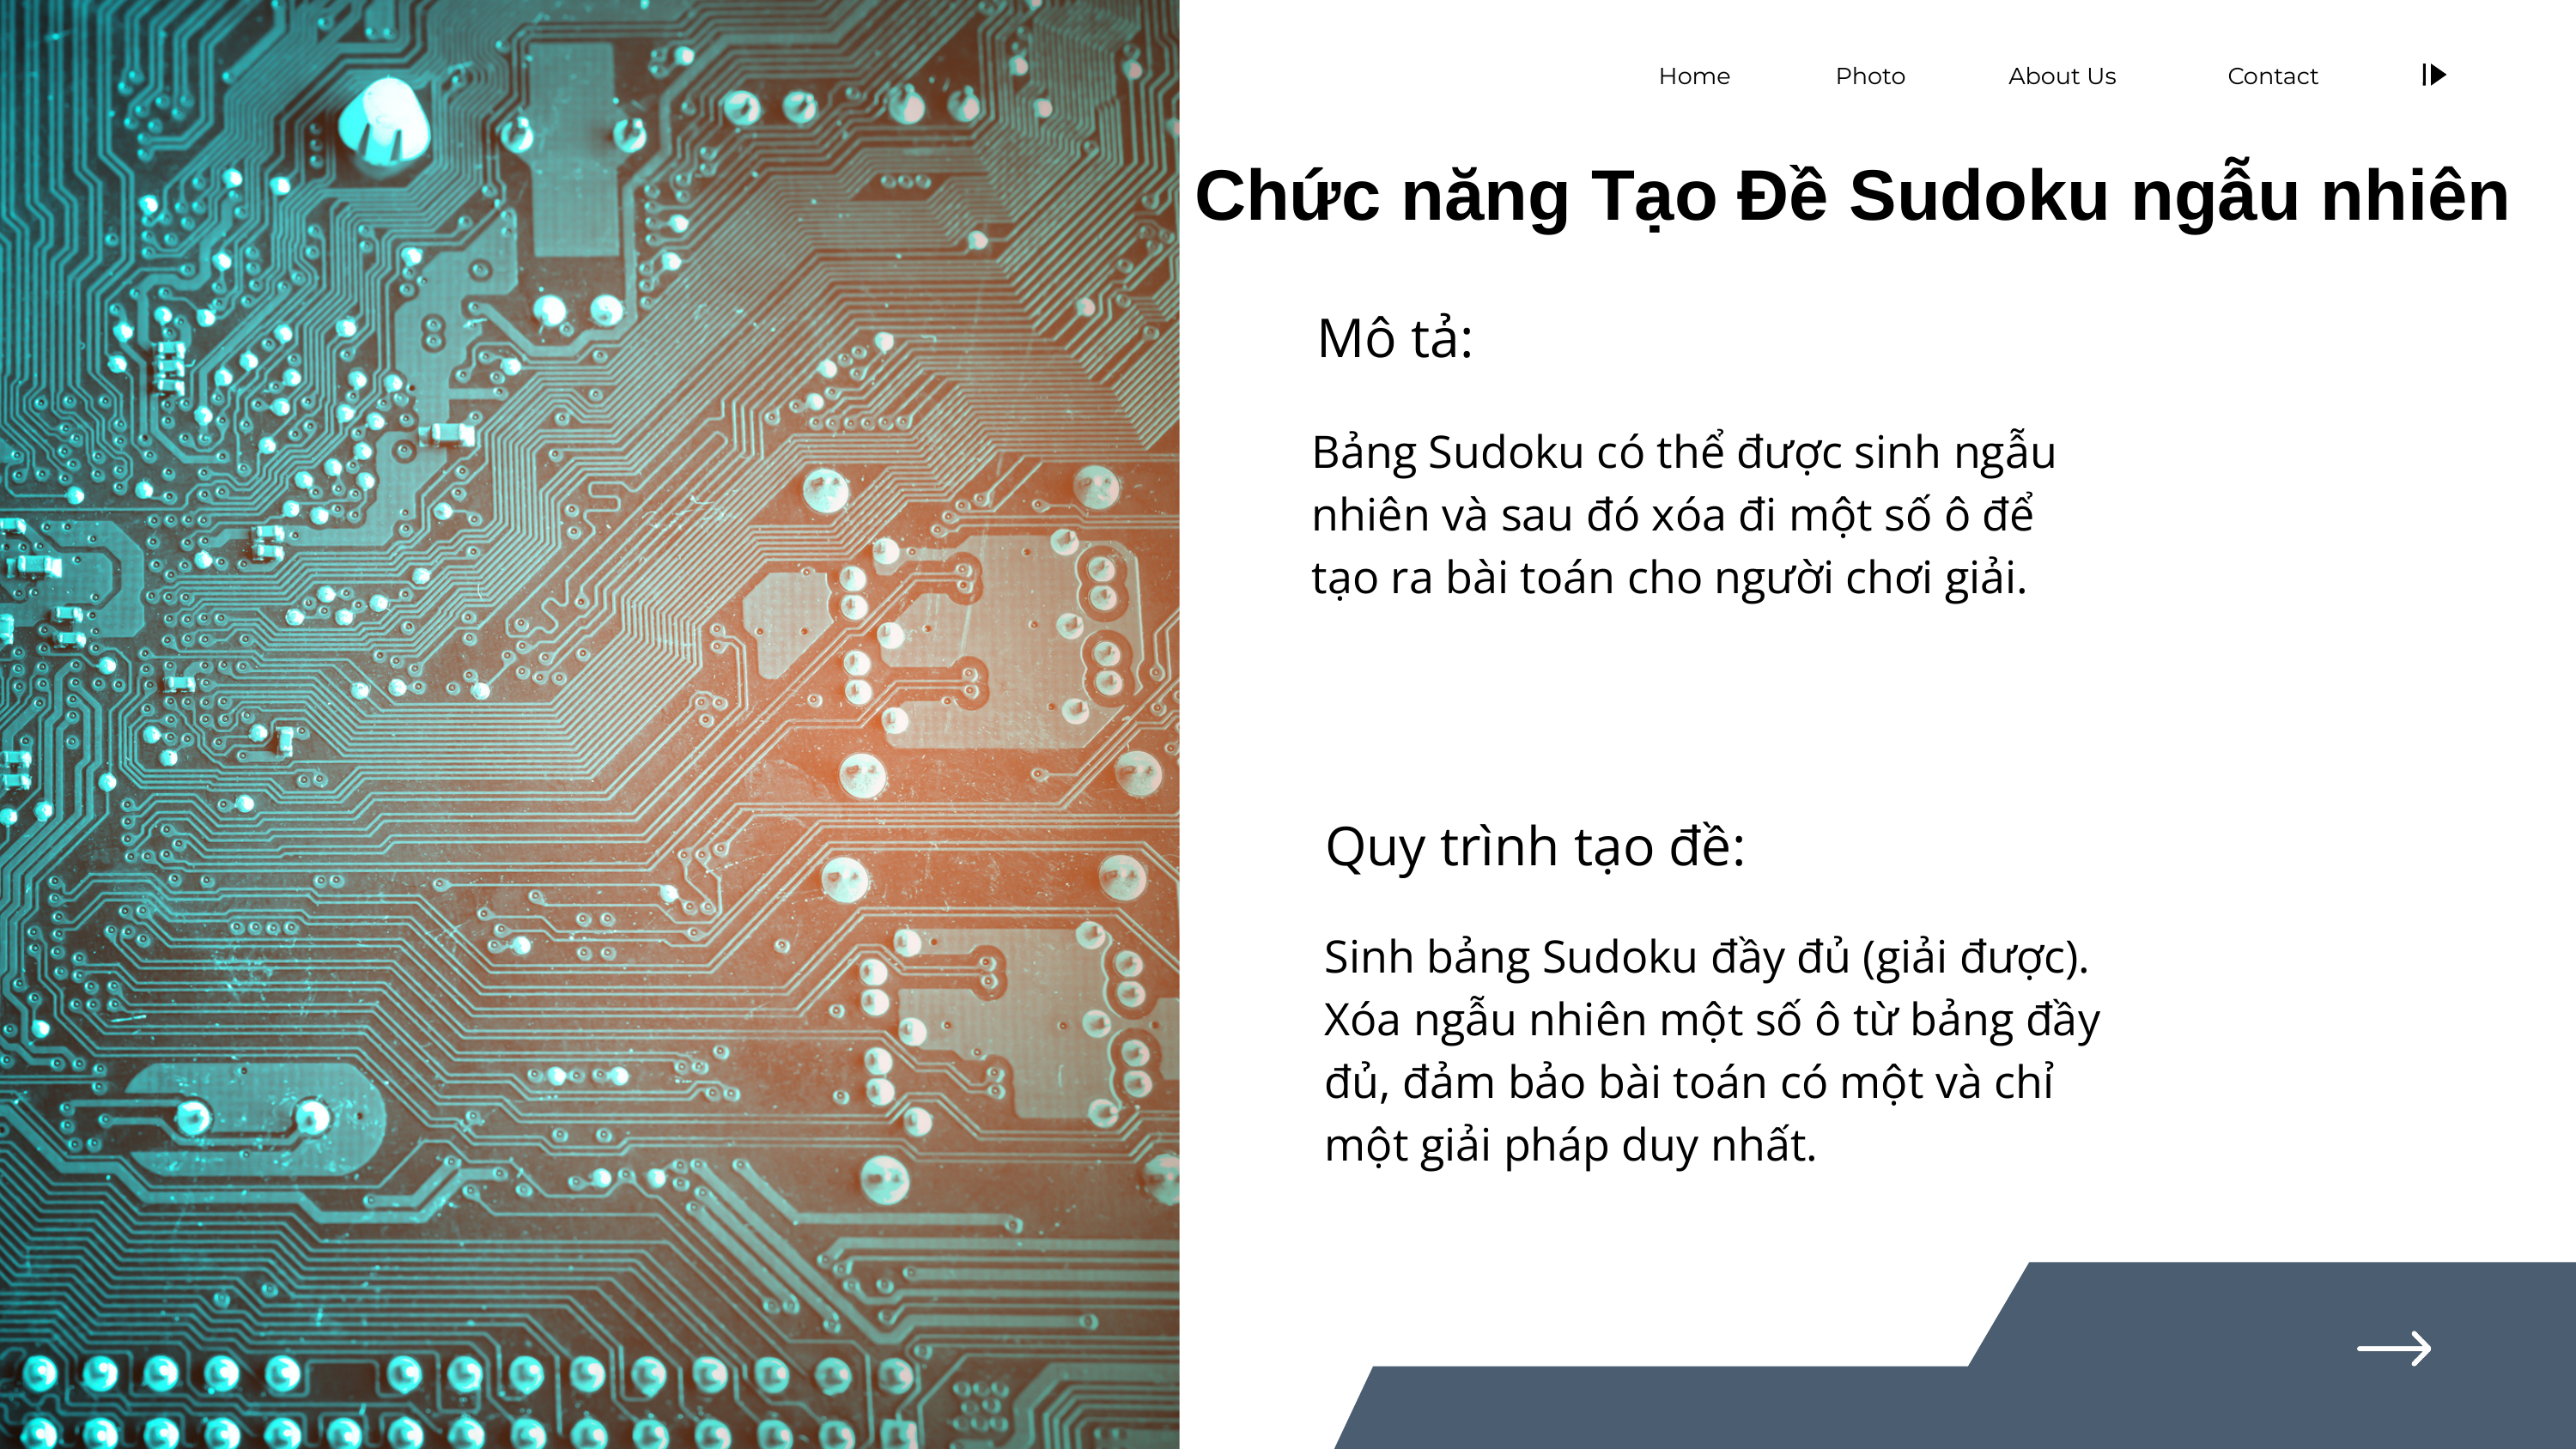

Home
Photo
About Us
Contact

Chức năng Tạo Đề Sudoku ngẫu nhiên
Mô tả:
Bảng Sudoku có thể được sinh ngẫu nhiên và sau đó xóa đi một số ô để tạo ra bài toán cho người chơi giải.
Quy trình tạo đề:
Sinh bảng Sudoku đầy đủ (giải được).
Xóa ngẫu nhiên một số ô từ bảng đầy đủ, đảm bảo bài toán có một và chỉ một giải pháp duy nhất.